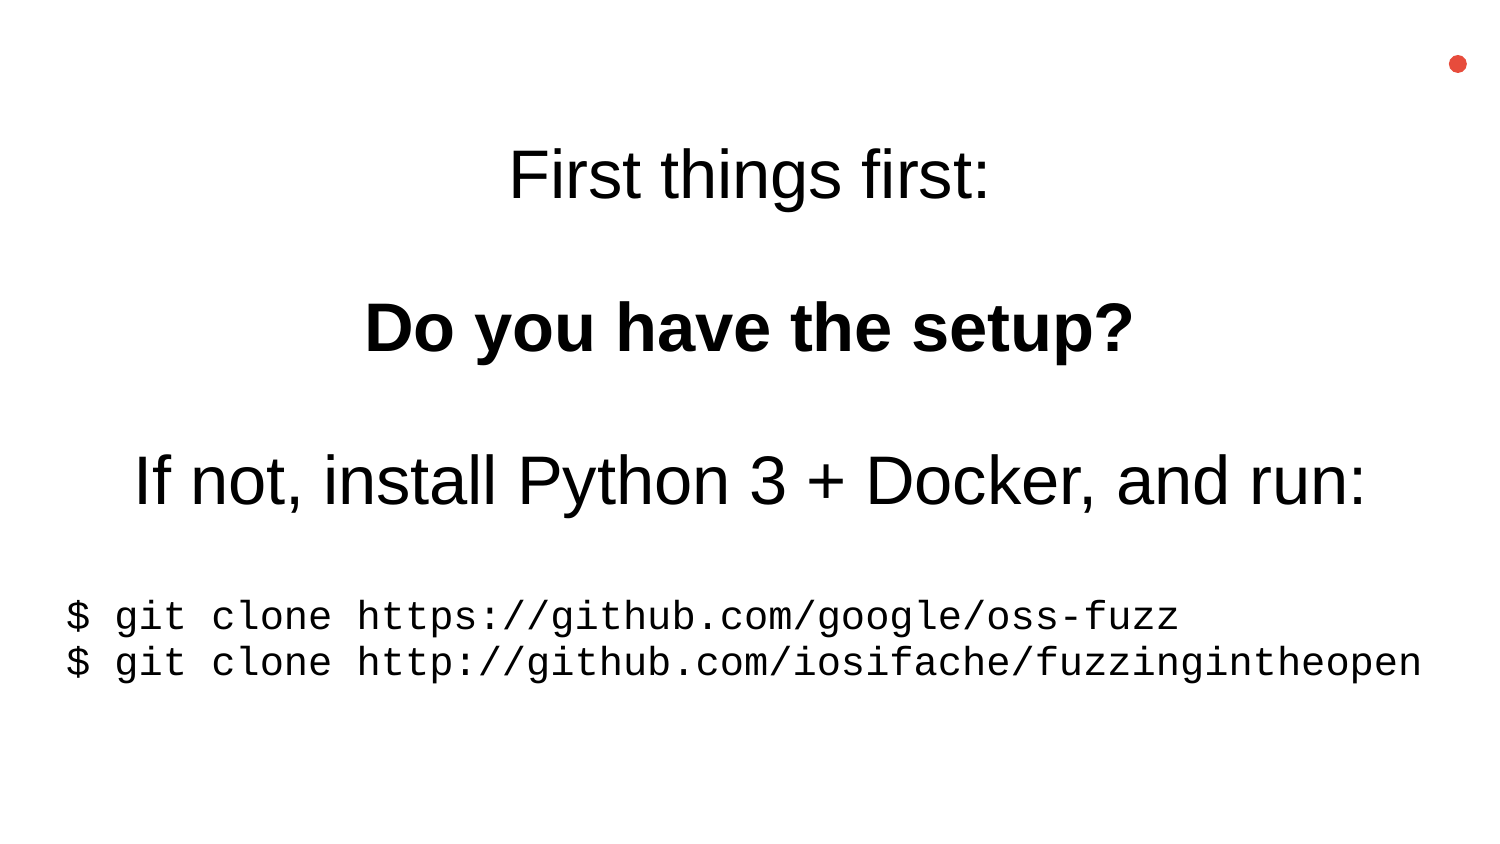

First things first:

Do you have the setup?

If not, install Python 3 + Docker, and run:

$ git clone https://github.com/google/oss-fuzz
$ git clone http://github.com/iosifache/fuzzingintheopen